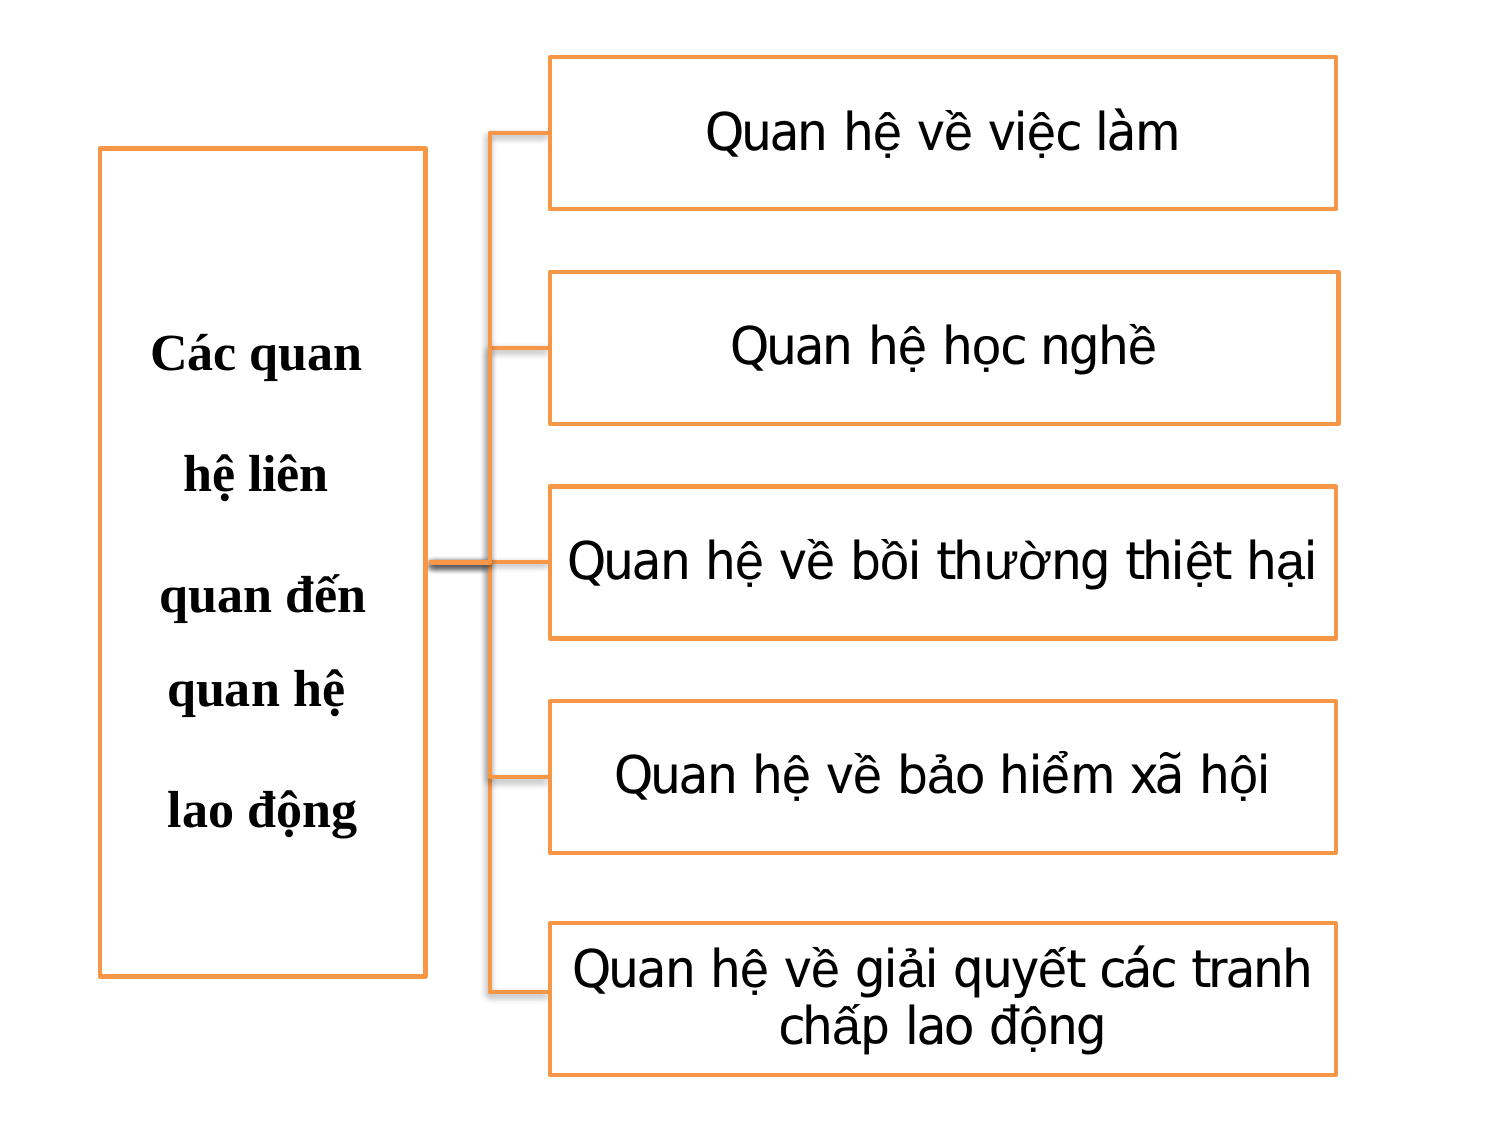

Quan hệ về việc làm

Các quan
hệ liên
quan đến quan hệ
lao động
Quan hệ học nghề

Quan hệ về bồi thường thiệt hại

Quan hệ về bảo hiểm xã hội
Quan hệ về giải quyết các tranh chấp lao động